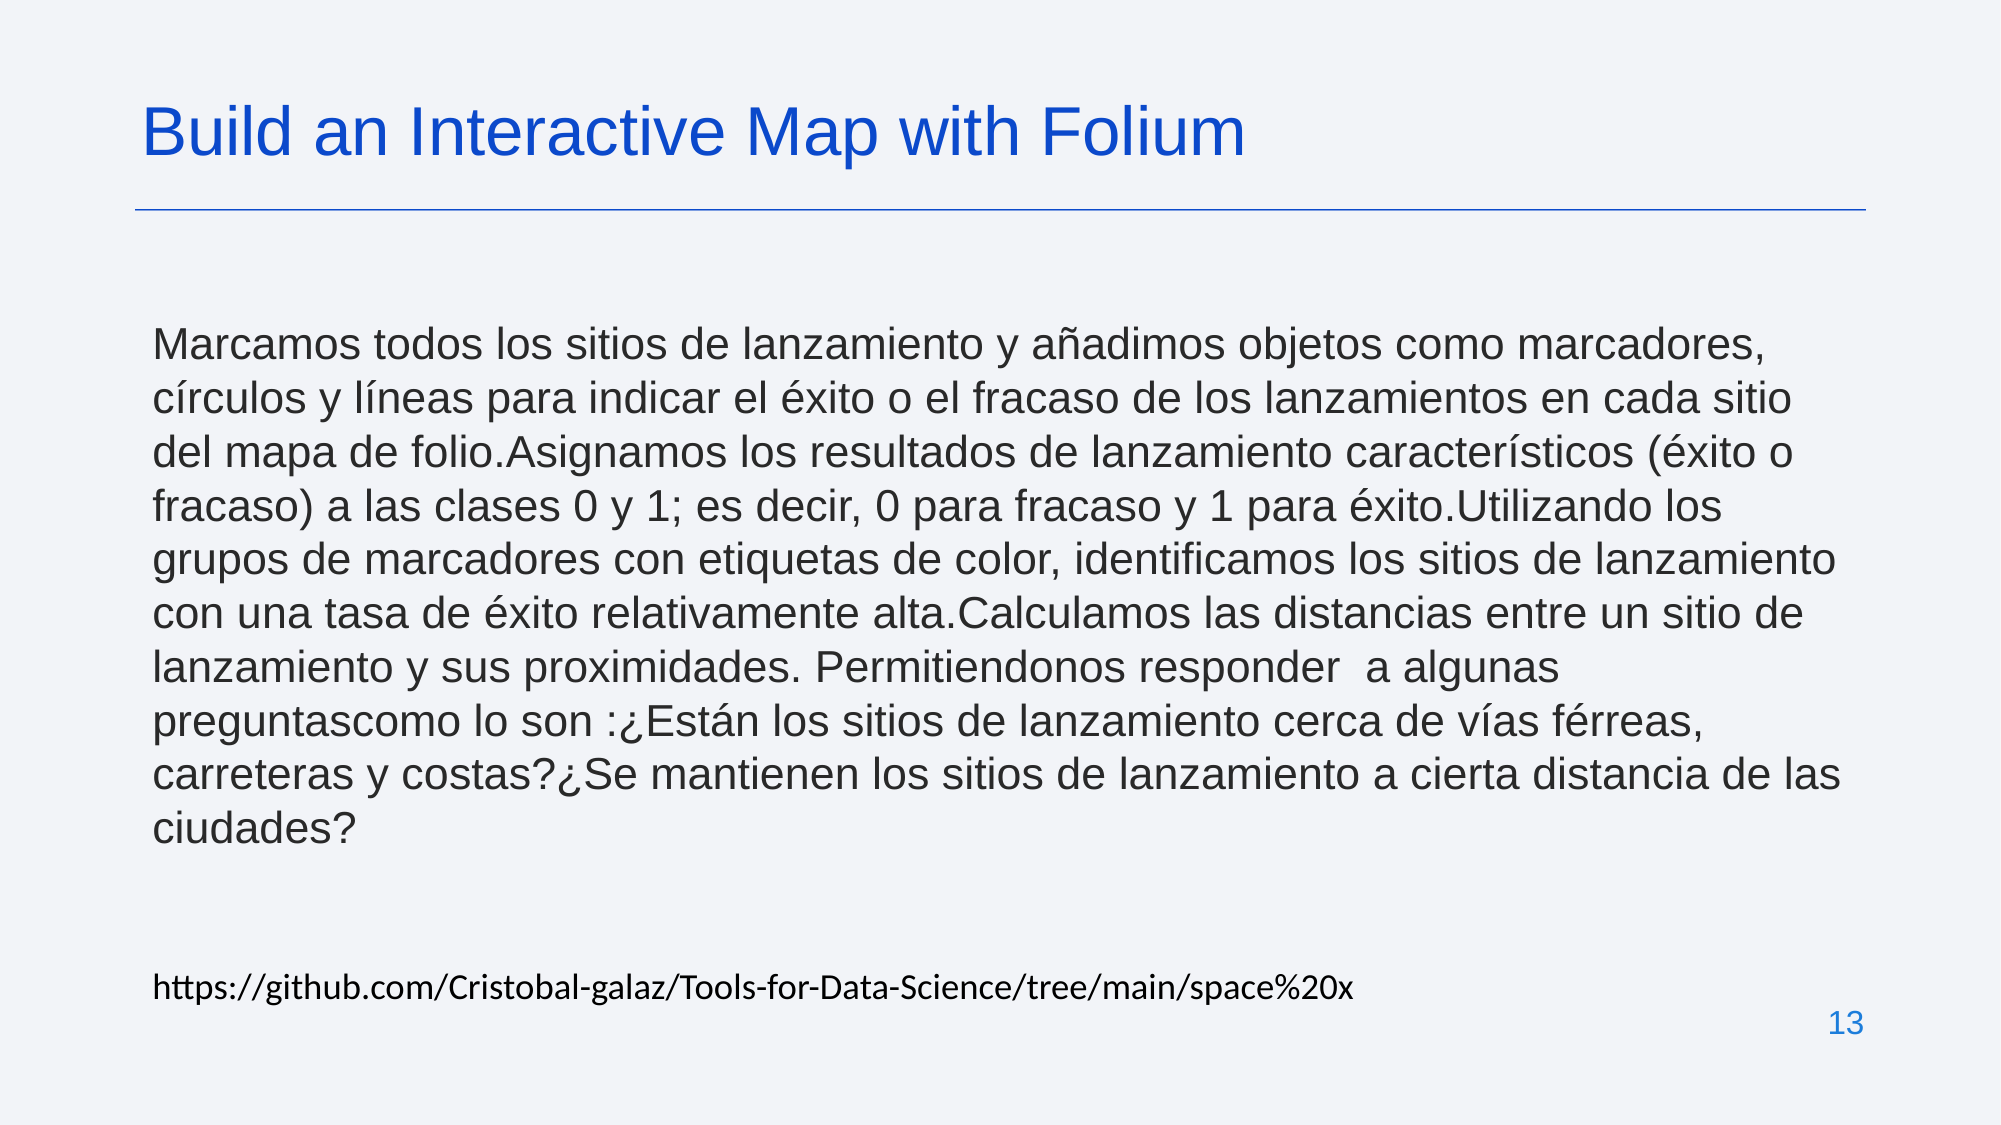

Build an Interactive Map with Folium
Marcamos todos los sitios de lanzamiento y añadimos objetos como marcadores, círculos y líneas para indicar el éxito o el fracaso de los lanzamientos en cada sitio del mapa de folio.Asignamos los resultados de lanzamiento característicos (éxito o fracaso) a las clases 0 y 1; es decir, 0 para fracaso y 1 para éxito.Utilizando los grupos de marcadores con etiquetas de color, identificamos los sitios de lanzamiento con una tasa de éxito relativamente alta.Calculamos las distancias entre un sitio de lanzamiento y sus proximidades. Permitiendonos responder  a algunas preguntascomo lo son :¿Están los sitios de lanzamiento cerca de vías férreas, carreteras y costas?¿Se mantienen los sitios de lanzamiento a cierta distancia de las ciudades?

https://github.com/Cristobal-galaz/Tools-for-Data-Science/tree/main/space%20x

13